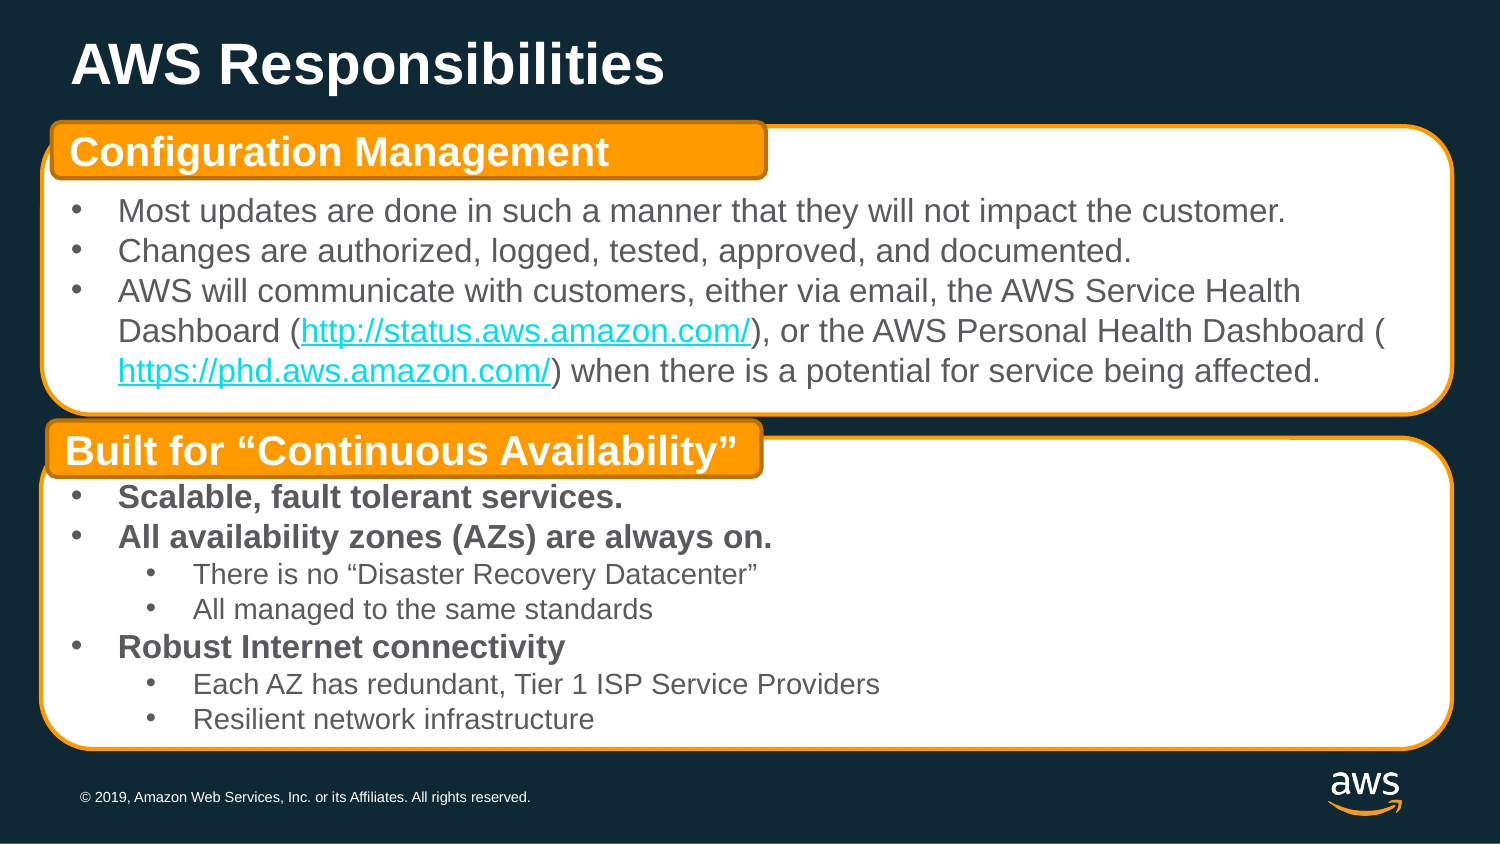

Configuration Management
# AWS Responsibilities
Built for “Continuous Availability”
Most updates are done in such a manner that they will not impact the customer.
Changes are authorized, logged, tested, approved, and documented.
AWS will communicate with customers, either via email, the AWS Service Health Dashboard (http://status.aws.amazon.com/), or the AWS Personal Health Dashboard (https://phd.aws.amazon.com/) when there is a potential for service being affected.
Scalable, fault tolerant services.
All availability zones (AZs) are always on.
There is no “Disaster Recovery Datacenter”
All managed to the same standards
Robust Internet connectivity
Each AZ has redundant, Tier 1 ISP Service Providers
Resilient network infrastructure